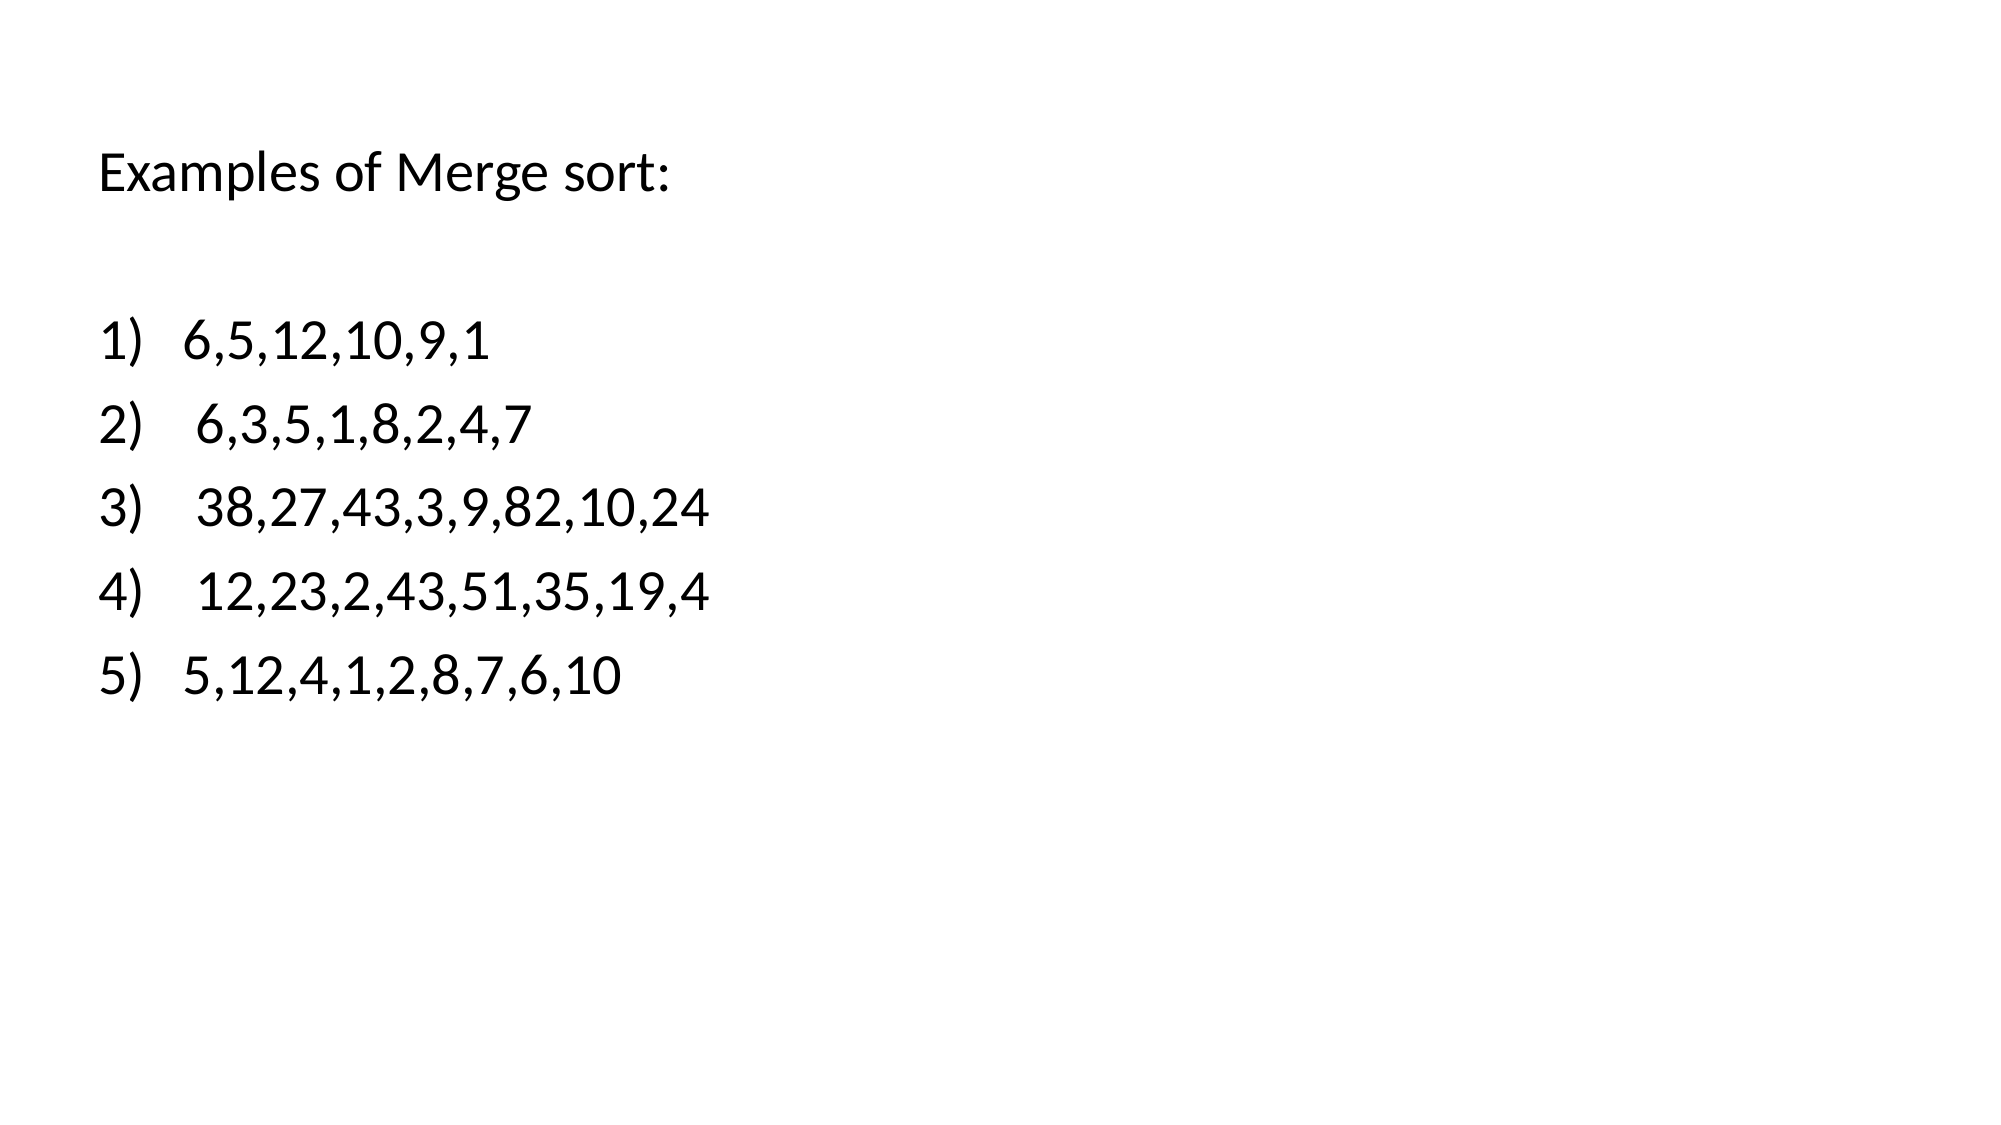

Examples of Merge sort:

6,5,12,10,9,1
 6,3,5,1,8,2,4,7
 38,27,43,3,9,82,10,24
 12,23,2,43,51,35,19,4
5,12,4,1,2,8,7,6,10